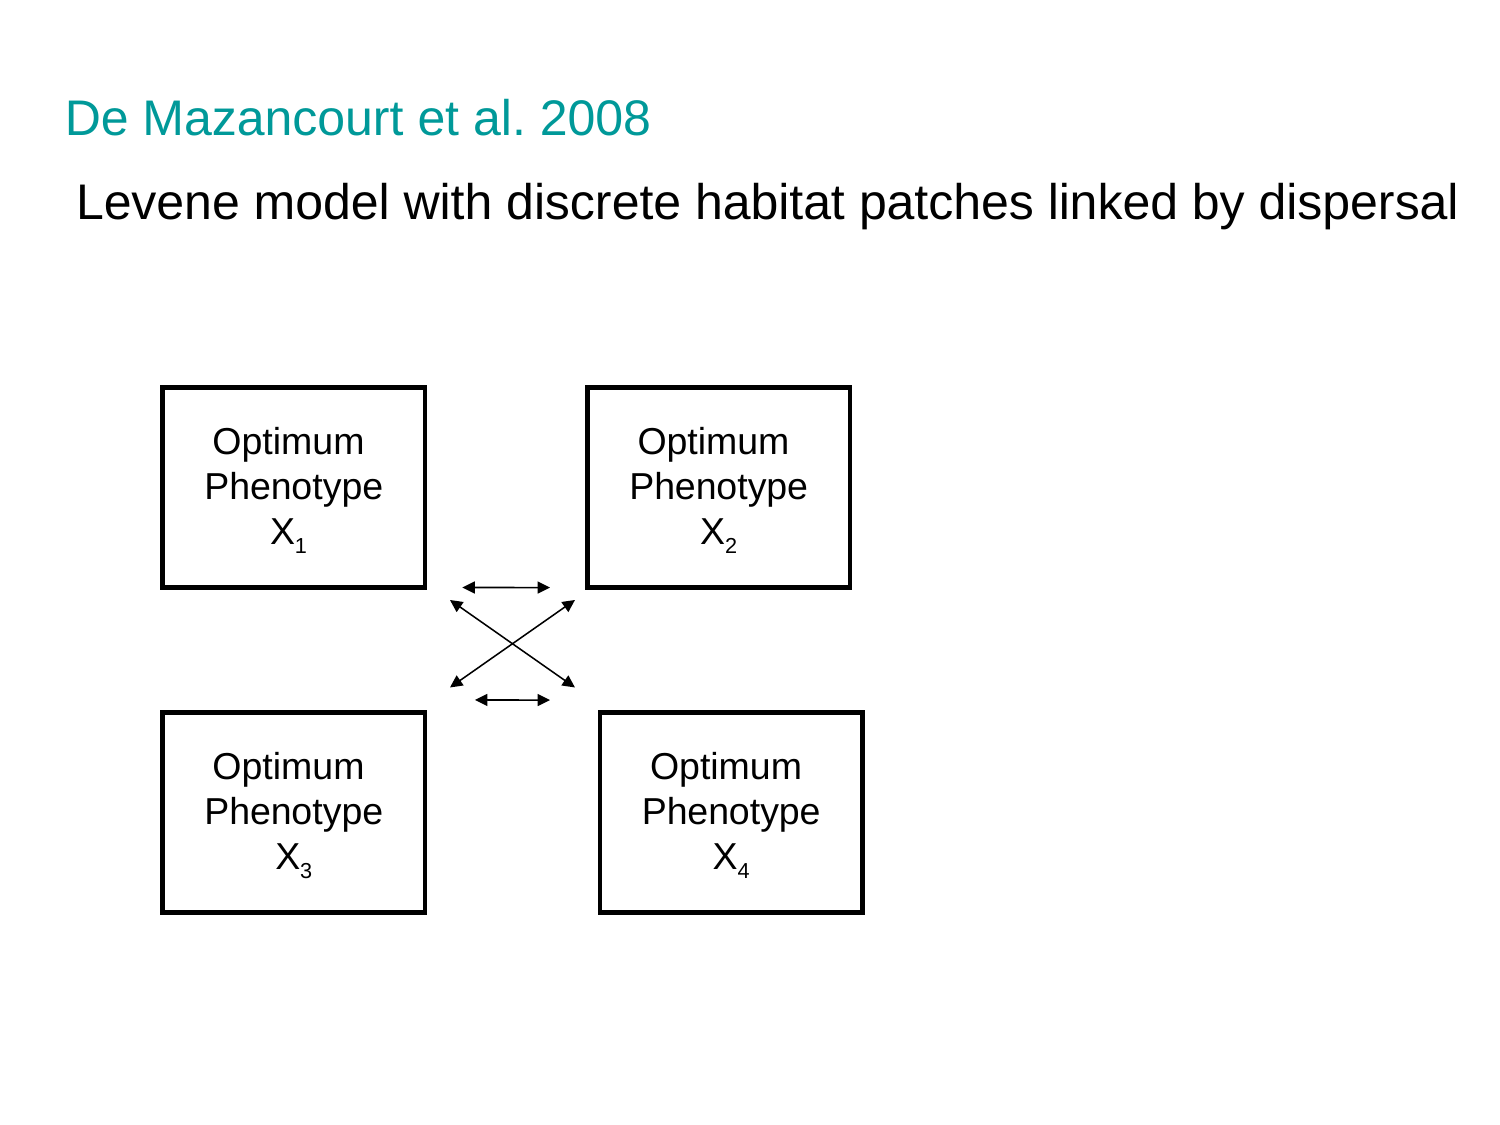

De Mazancourt et al. 2008

Levene model with discrete habitat patches linked by dispersal
Optimum
Phenotype
X1
Optimum
Phenotype
X2

Optimum
Phenotype
X3
Optimum
Phenotype
X4